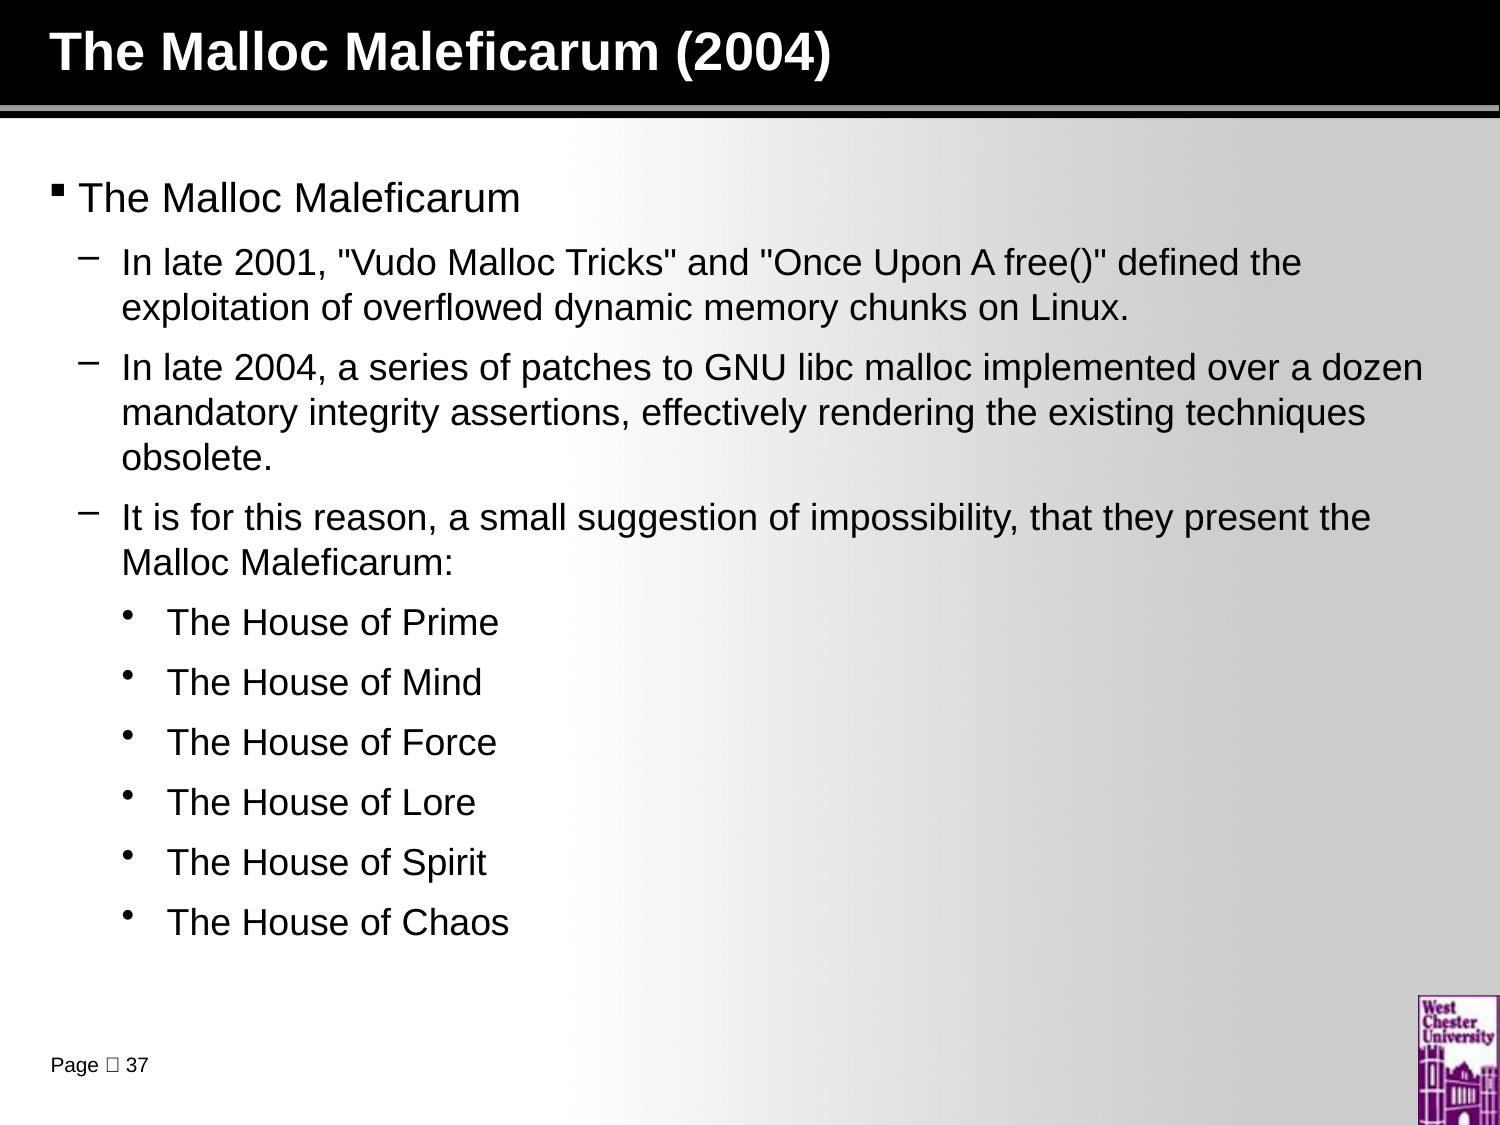

# The Malloc Maleficarum (2004)
The Malloc Maleficarum
In late 2001, "Vudo Malloc Tricks" and "Once Upon A free()" defined the exploitation of overflowed dynamic memory chunks on Linux.
In late 2004, a series of patches to GNU libc malloc implemented over a dozen mandatory integrity assertions, effectively rendering the existing techniques obsolete.
It is for this reason, a small suggestion of impossibility, that they present the Malloc Maleficarum:
The House of Prime
The House of Mind
The House of Force
The House of Lore
The House of Spirit
The House of Chaos